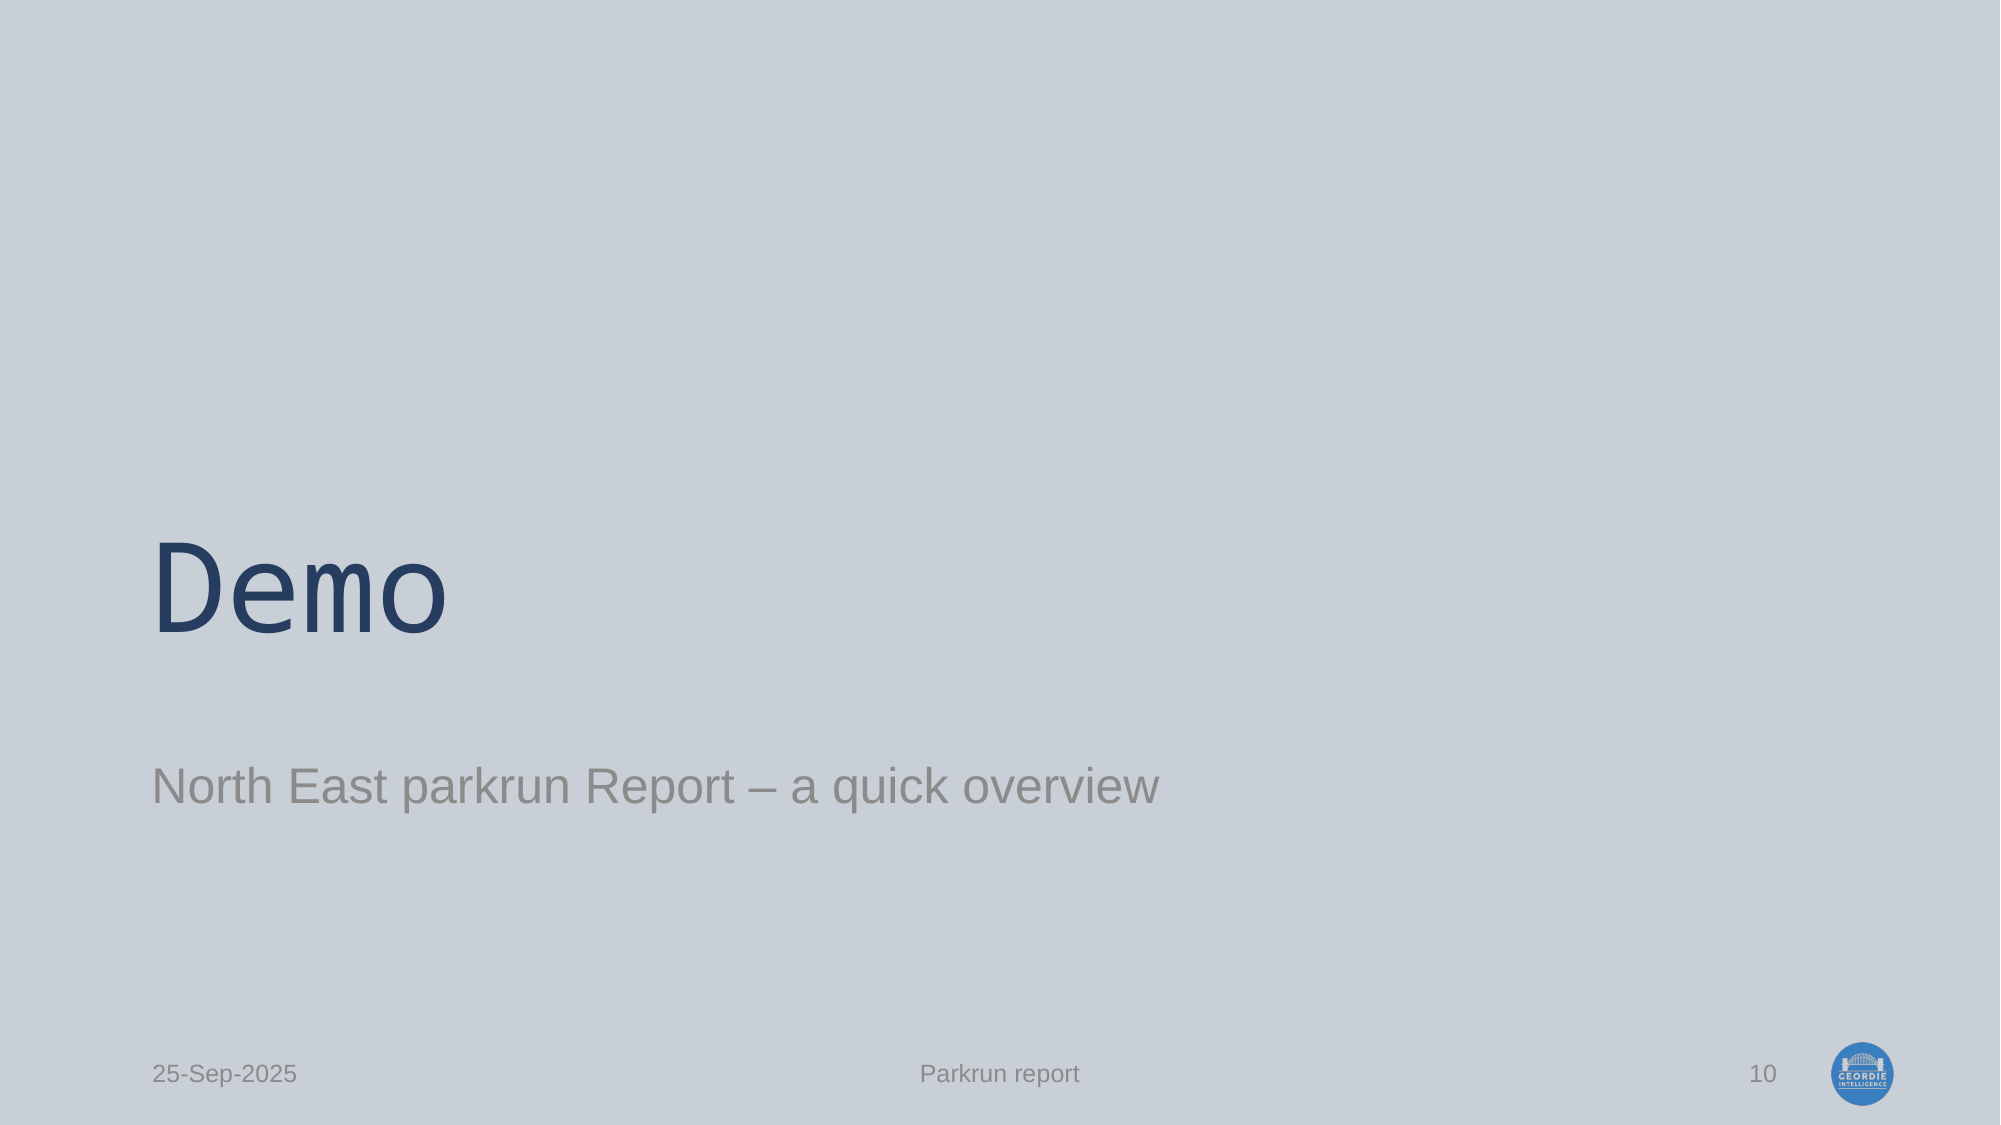

# Demo
North East parkrun Report – a quick overview
25-Sep-2025
Parkrun report
10